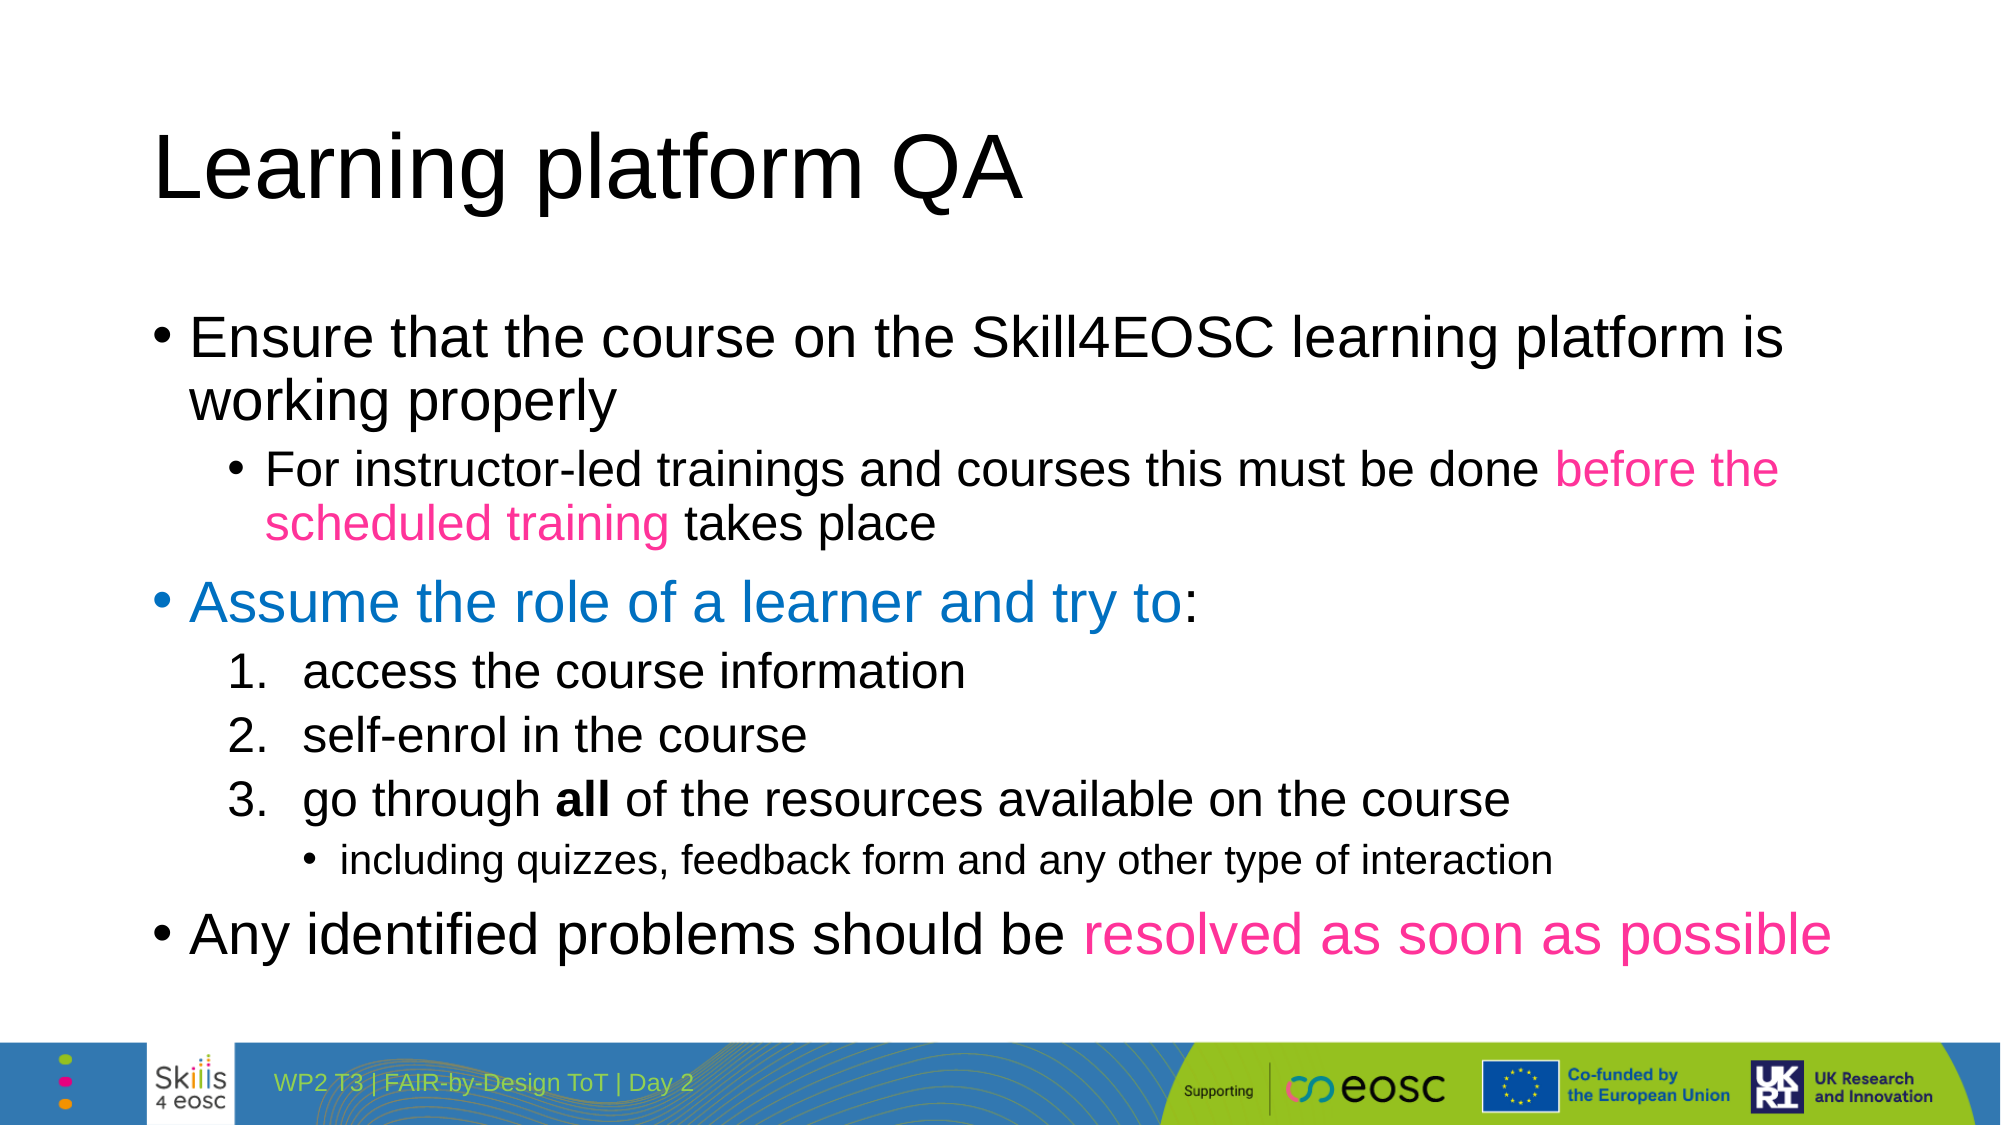

# Learning platform QA
Ensure that the course on the Skill4EOSC learning platform is working properly
For instructor-led trainings and courses this must be done before the scheduled training takes place
Assume the role of a learner and try to:
access the course information
self-enrol in the course
go through all of the resources available on the course
including quizzes, feedback form and any other type of interaction
Any identified problems should be resolved as soon as possible

WP2 T3 | FAIR-by-Design ToT | Day 2